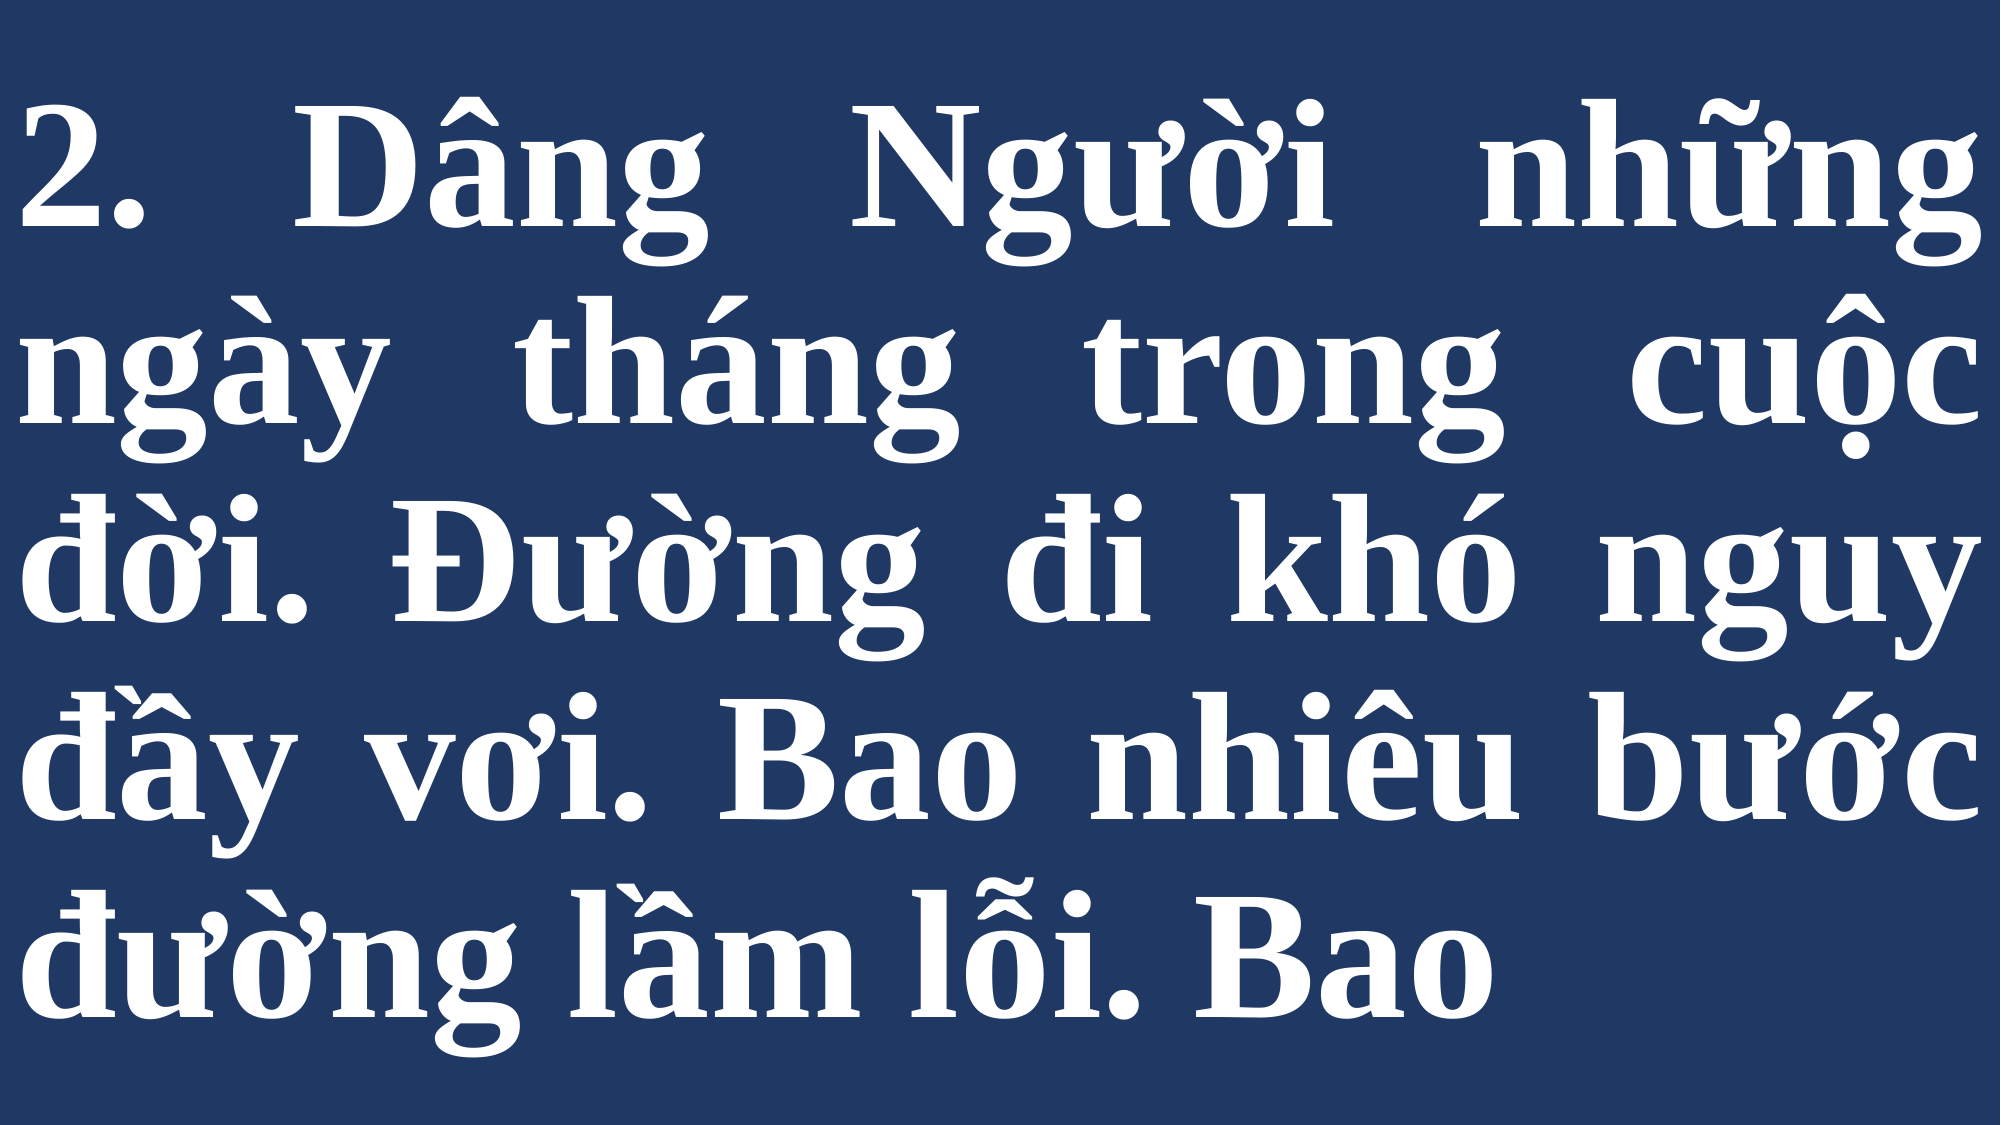

# 2. Dâng Người những ngày tháng trong cuộc đời. Đường đi khó nguy đầy vơi. Bao nhiêu bước đường lầm lỗi. Bao